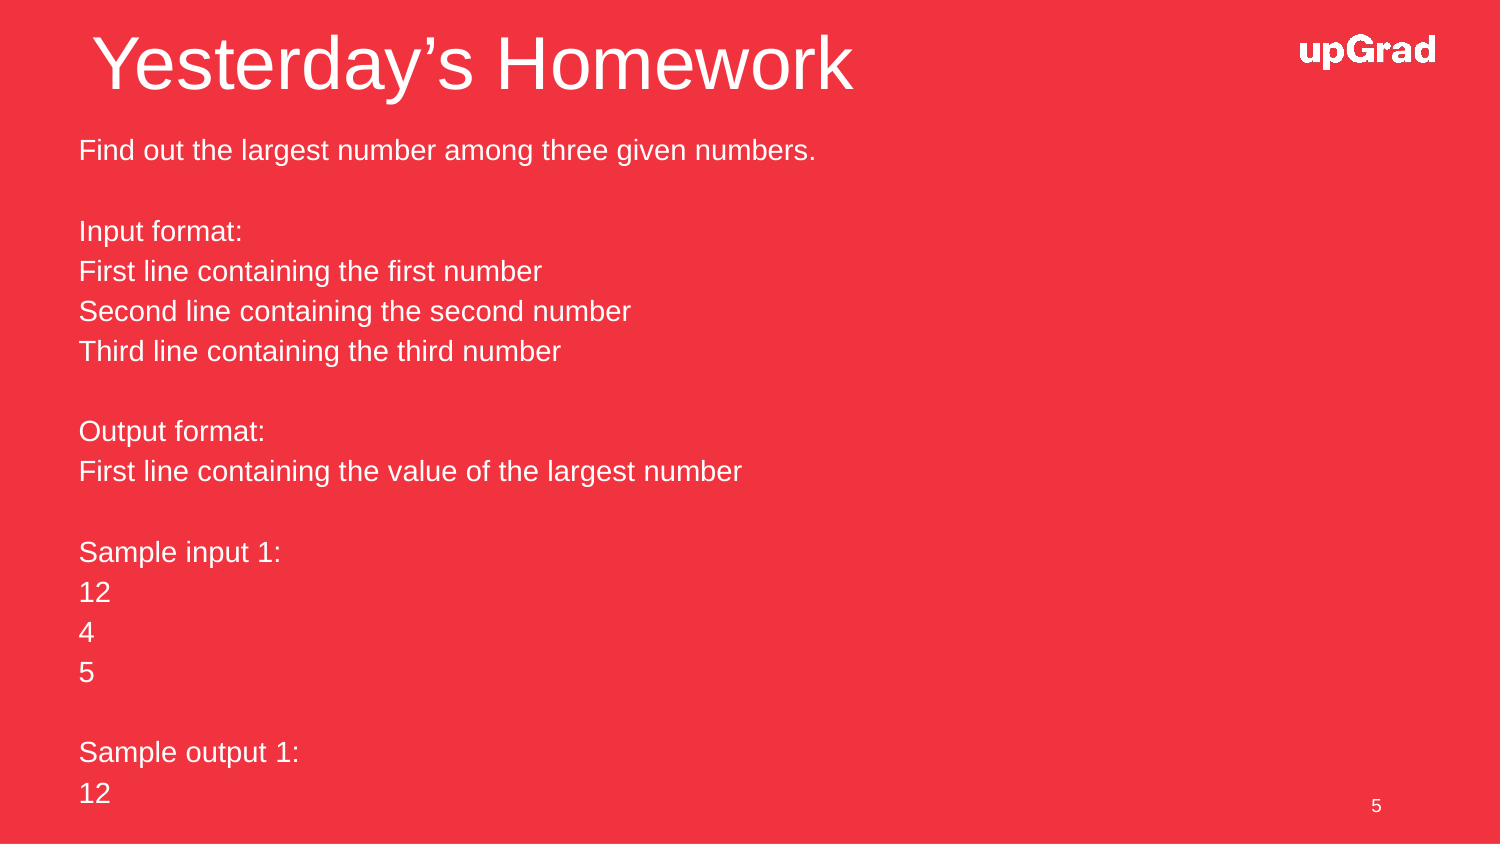

# Yesterday’s Homework
Find out the largest number among three given numbers.

Input format:
First line containing the first number
Second line containing the second number
Third line containing the third number

Output format:
First line containing the value of the largest number

Sample input 1:
12
4
5

Sample output 1:
12

5